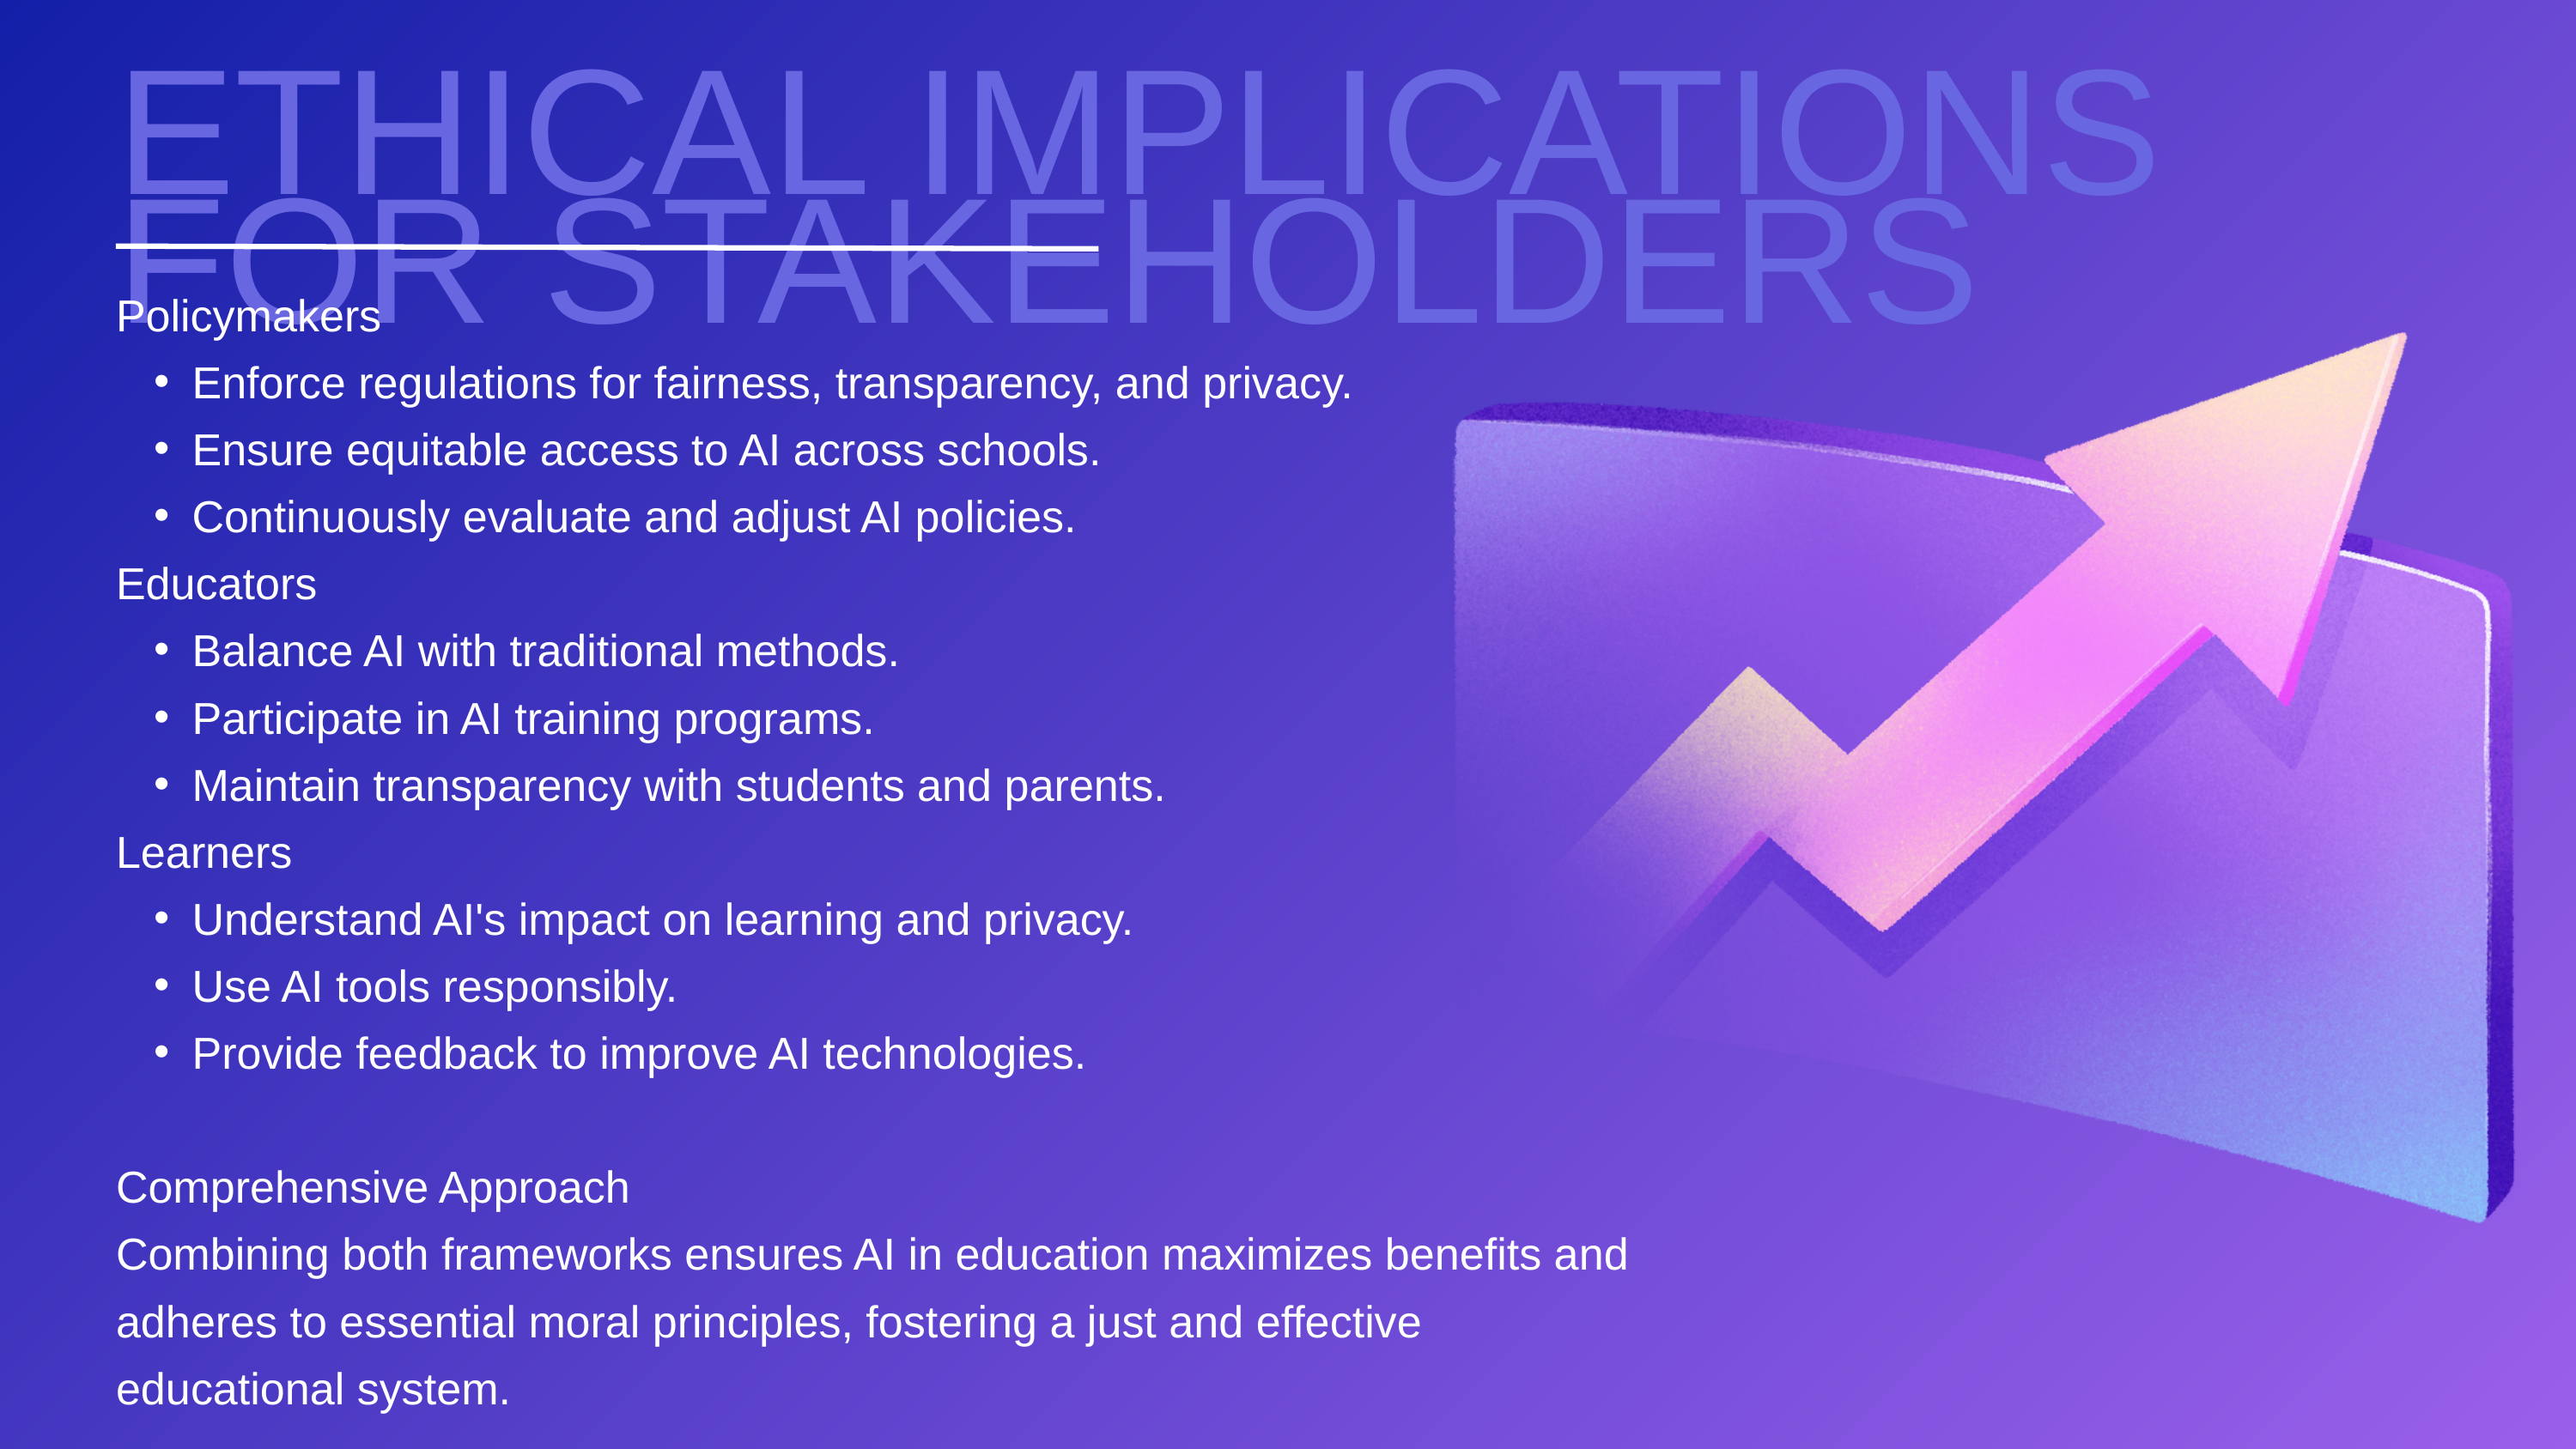

ETHICAL IMPLICATIONS FOR STAKEHOLDERS

Policymakers
Enforce regulations for fairness, transparency, and privacy.
Ensure equitable access to AI across schools.
Continuously evaluate and adjust AI policies.
Educators
Balance AI with traditional methods.
Participate in AI training programs.
Maintain transparency with students and parents.
Learners
Understand AI's impact on learning and privacy.
Use AI tools responsibly.
Provide feedback to improve AI technologies.

Comprehensive Approach
Combining both frameworks ensures AI in education maximizes benefits and adheres to essential moral principles, fostering a just and effective educational system.